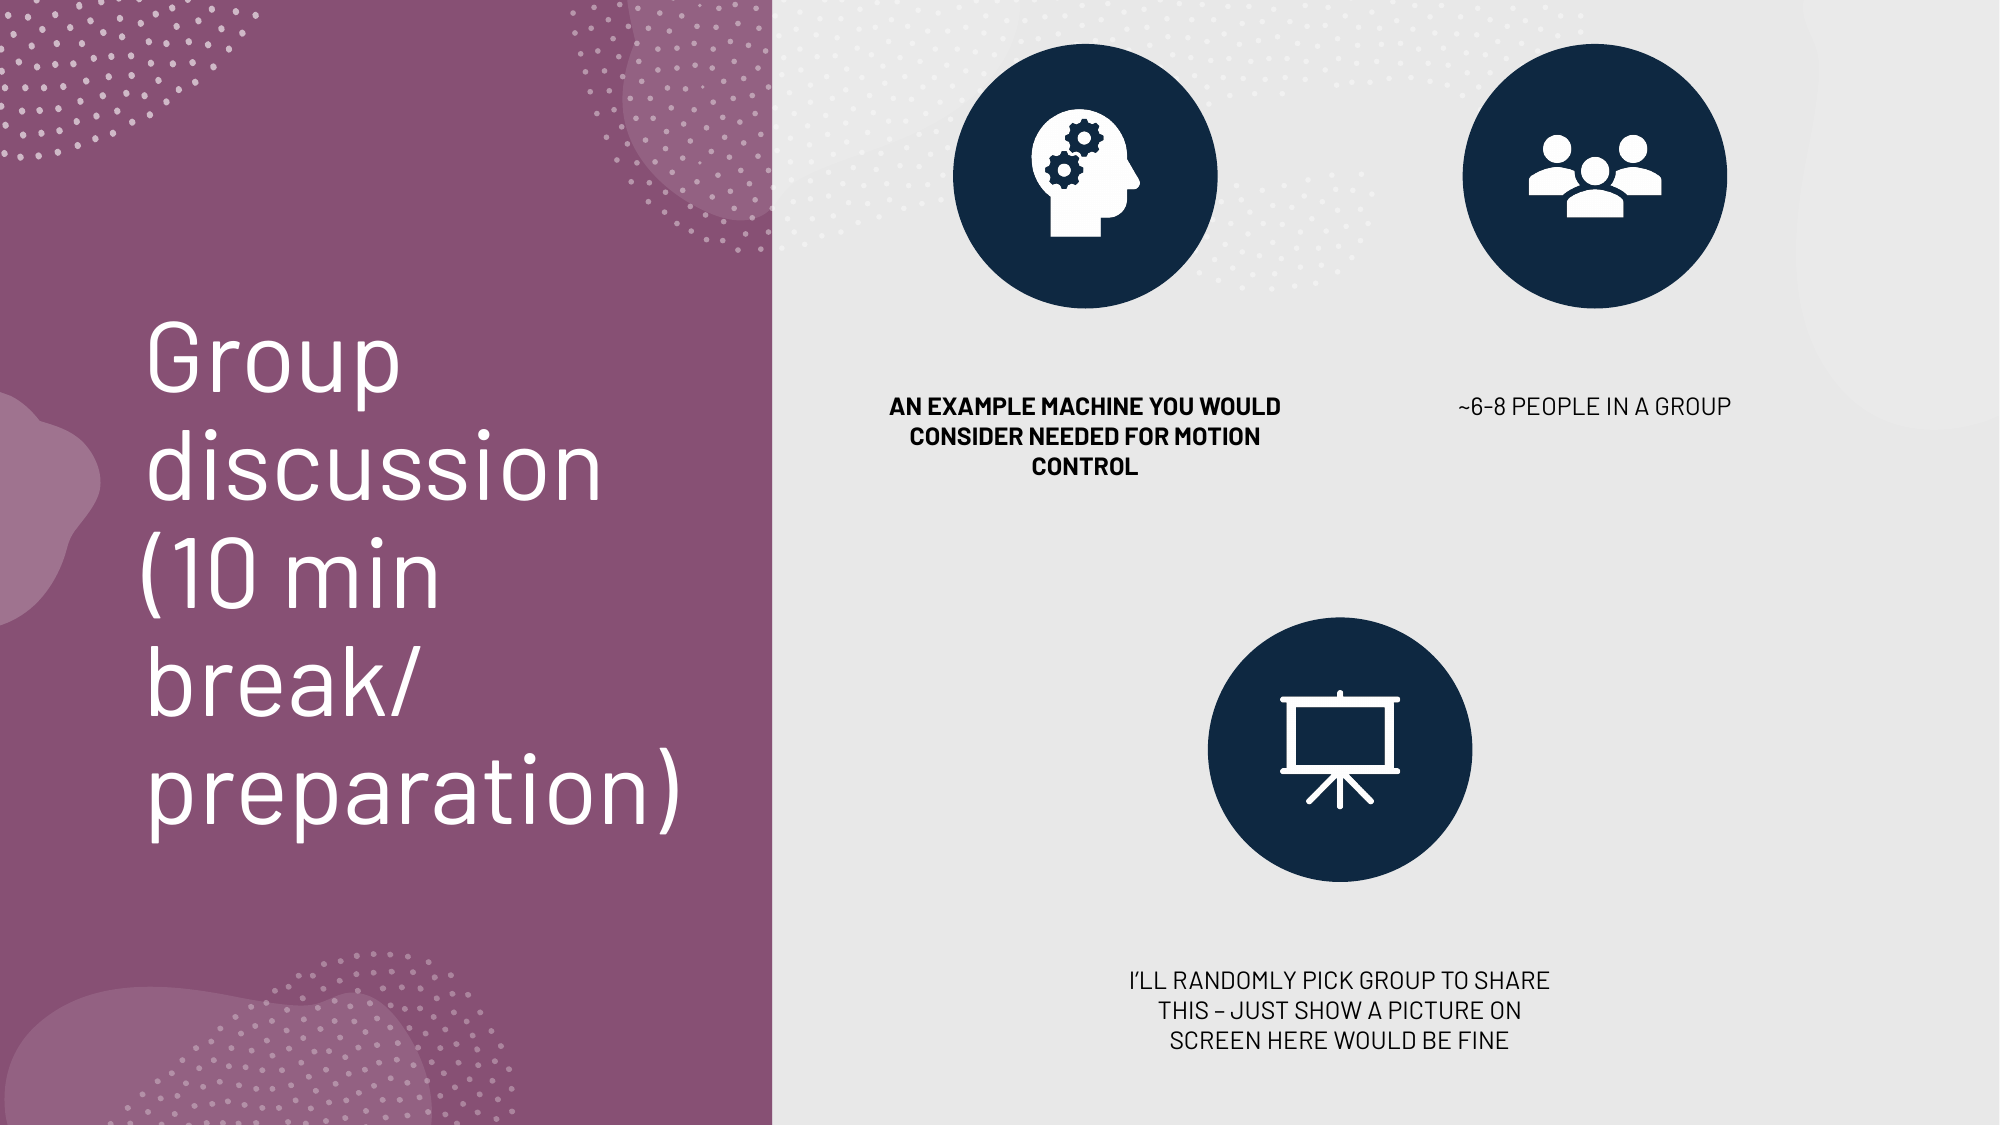

an example machine you would consider needed for motion control
~6-8 people in a group
I’ll randomly pick group to share this – just show a picture on screen here would be fine
# Group discussion (10 min break/ preparation)